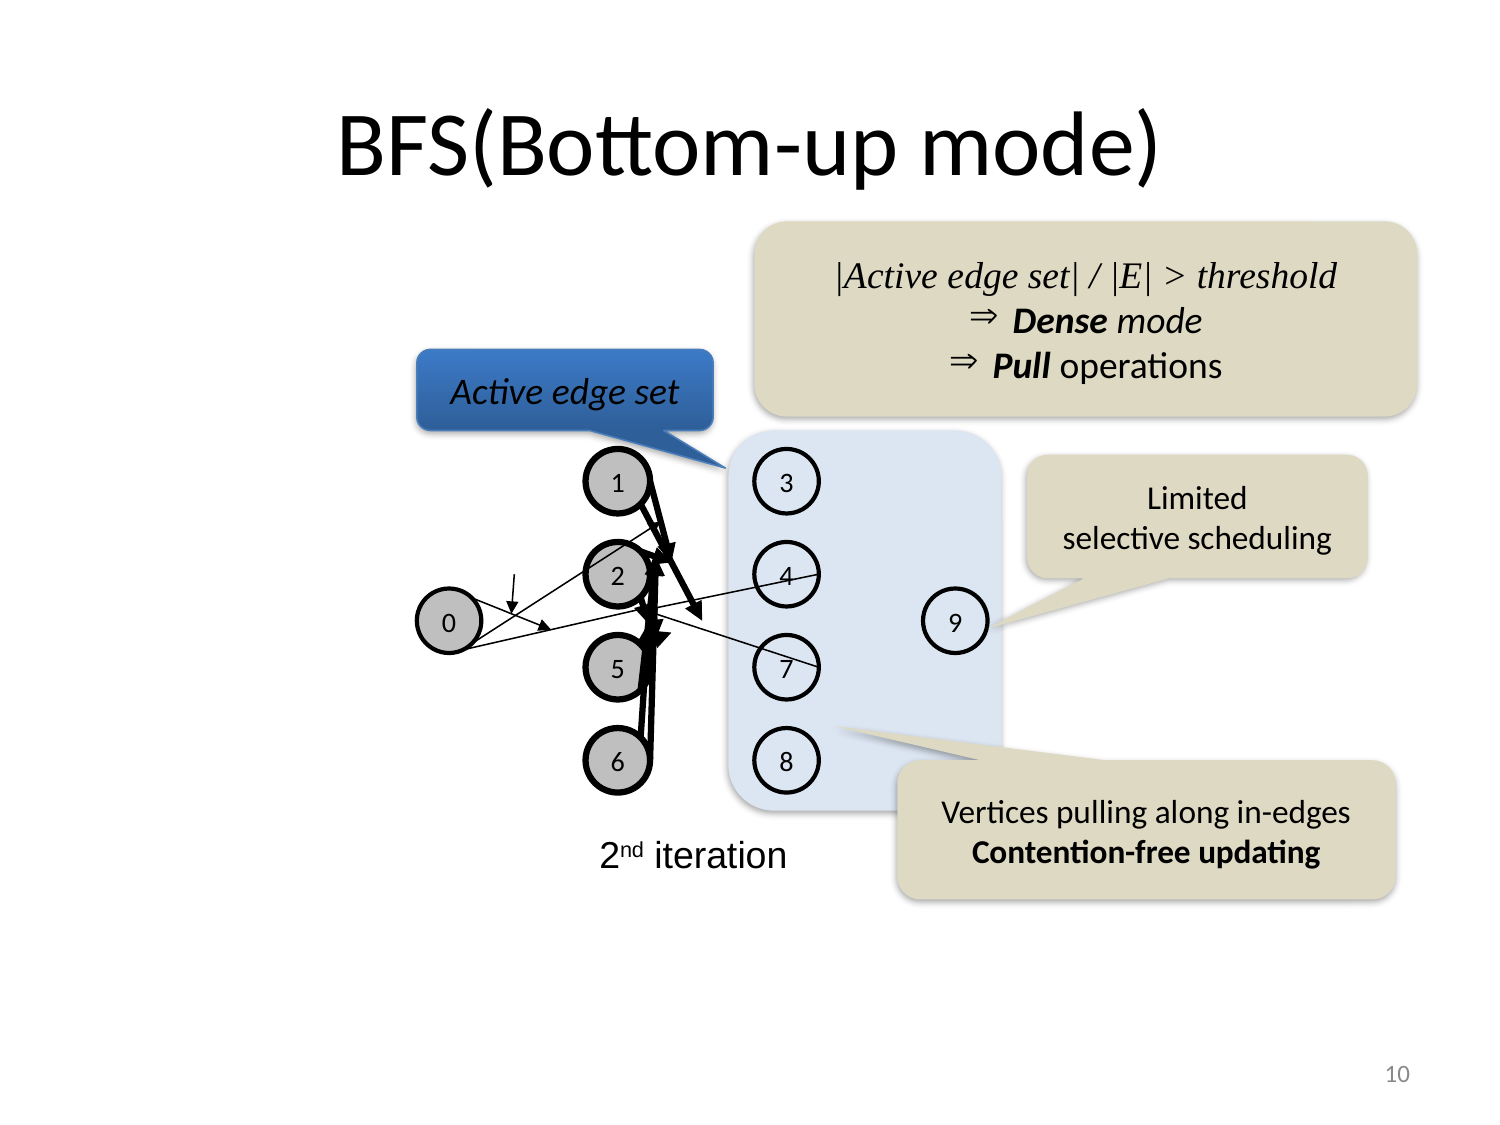

# BFS(Bottom-up mode)
|Active edge set| / |E| > threshold
 Dense mode
 Pull operations
Active edge set

1
3
Limited
selective scheduling
2
4
9
0
5
7
6
8
Vertices pulling along in-edges
Contention-free updating
2nd iteration
10